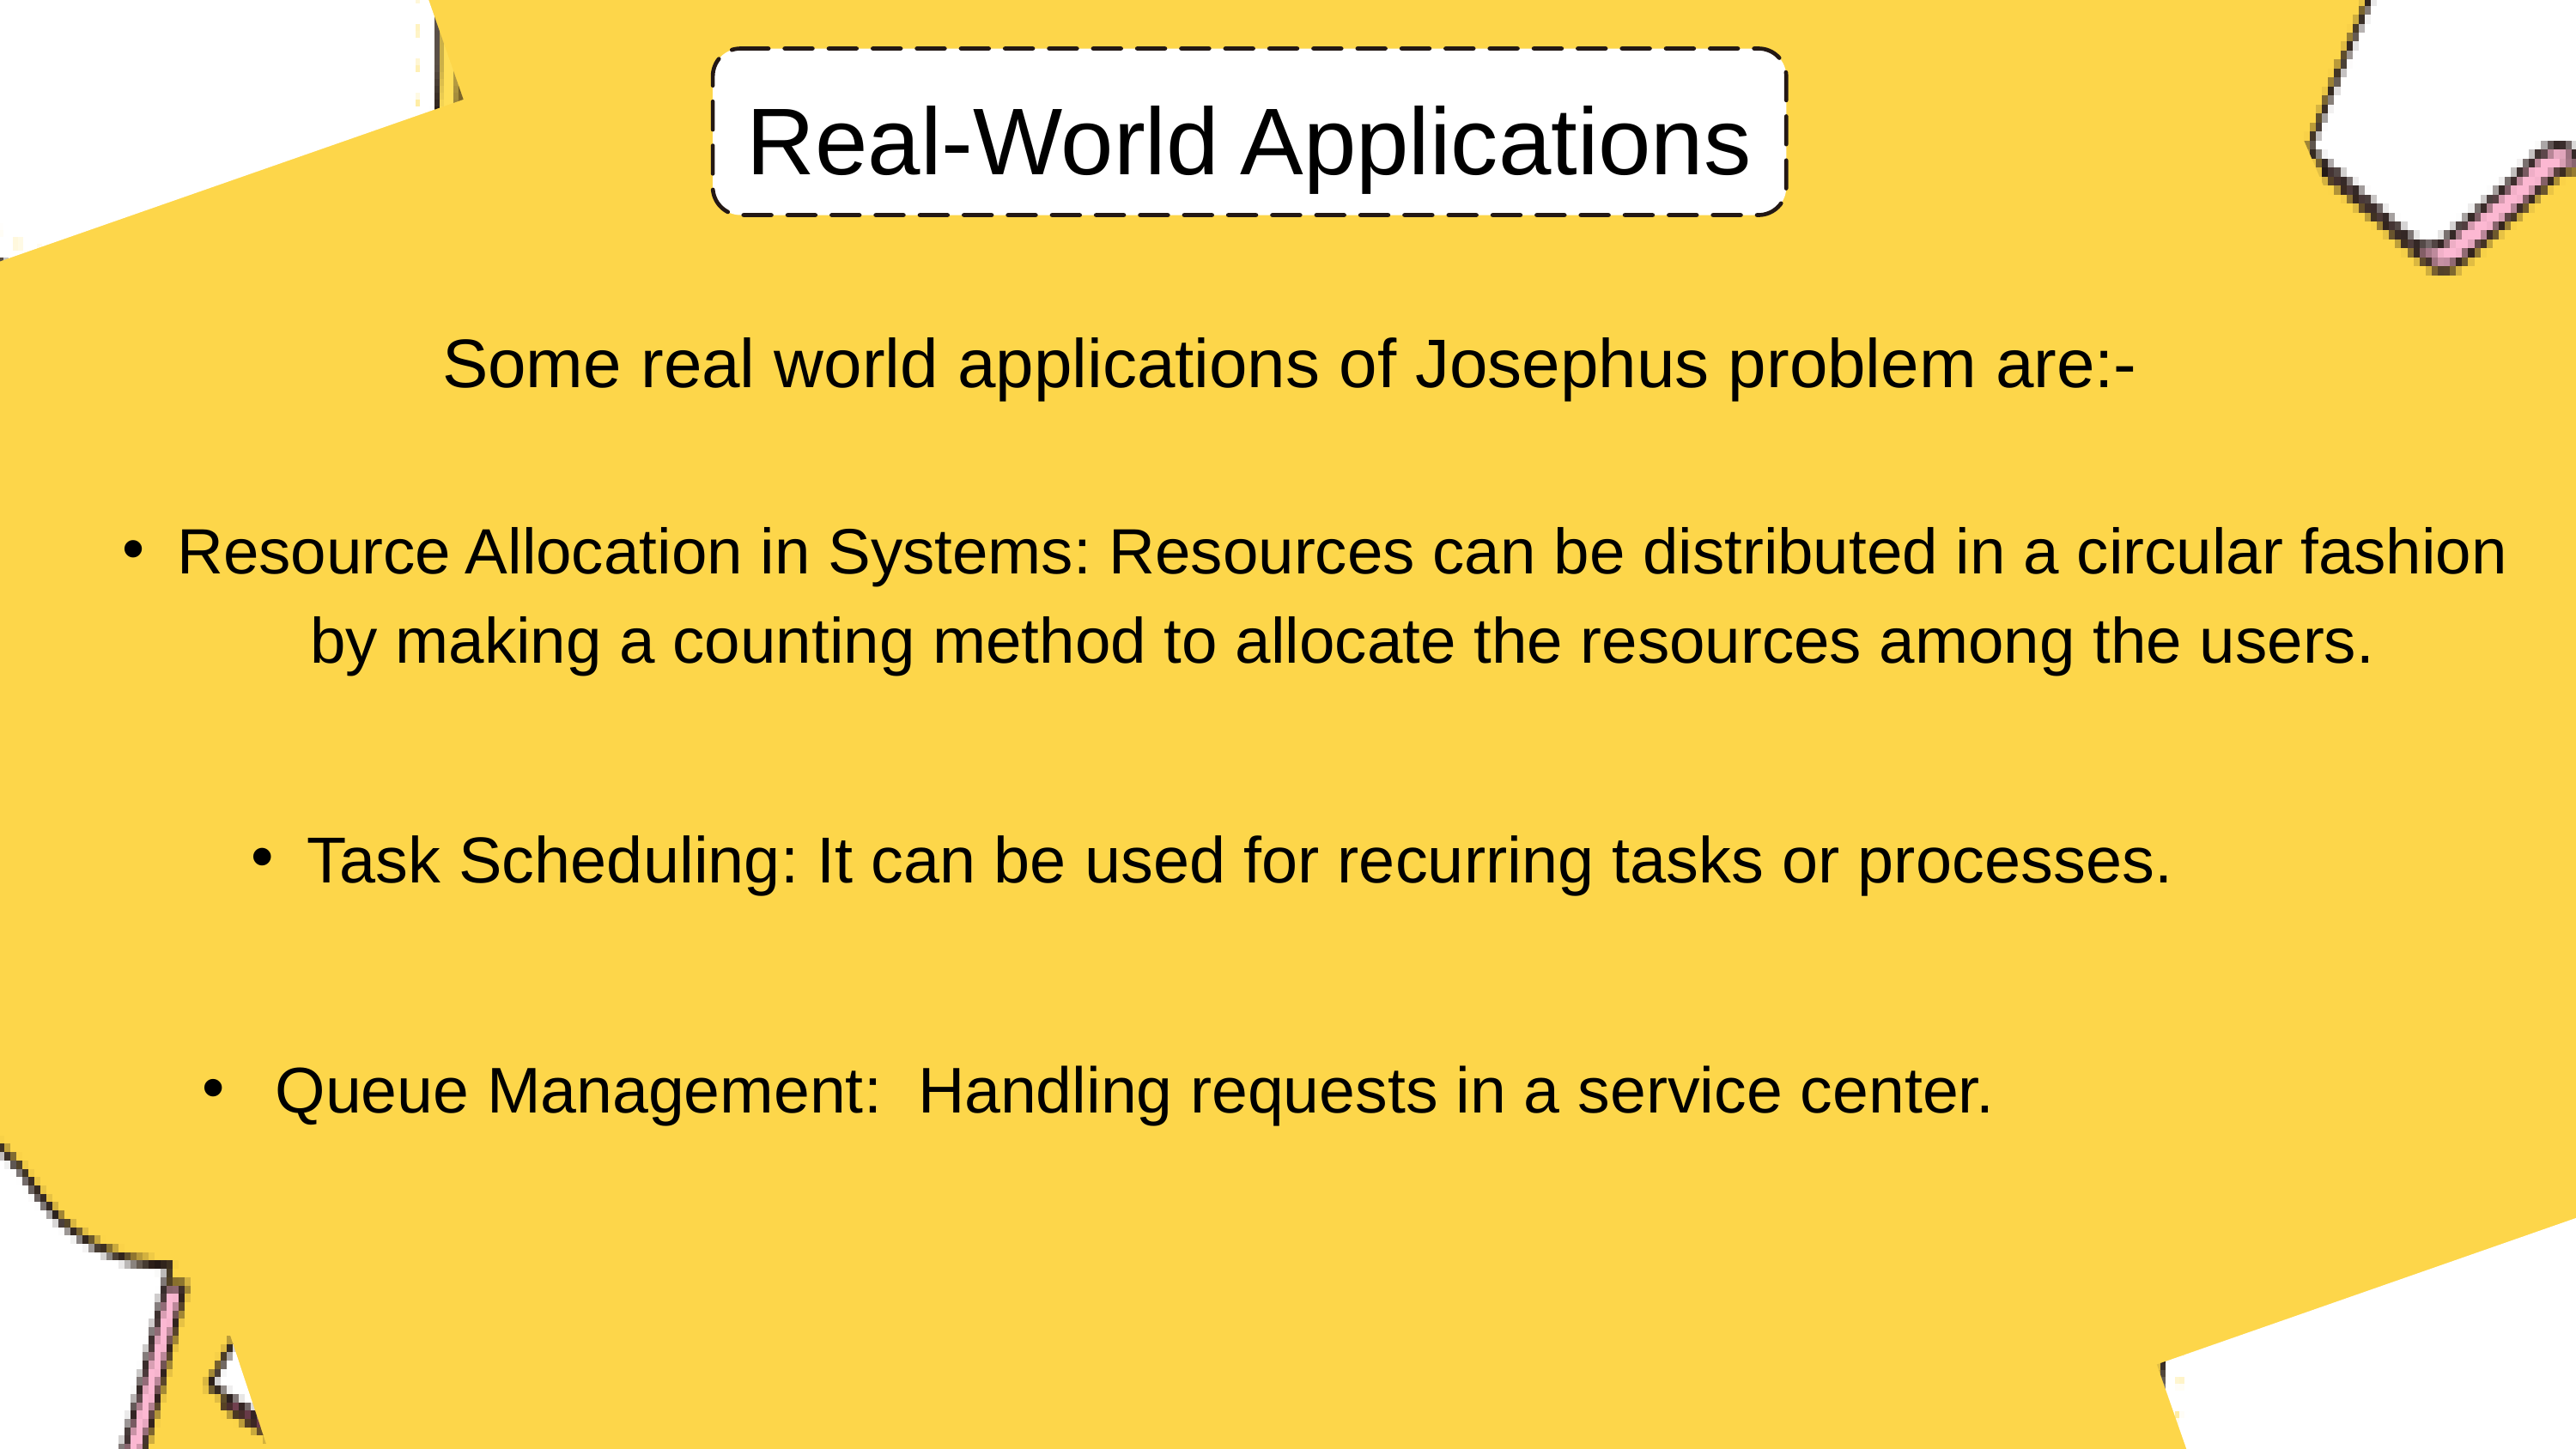

Real-World Applications

Some real world applications of Josephus problem are:-

Resource Allocation in Systems: Resources can be distributed in a circular fashion by making a counting method to allocate the resources among the users.

Task Scheduling: It can be used for recurring tasks or processes.

 Queue Management:  Handling requests in a service center.